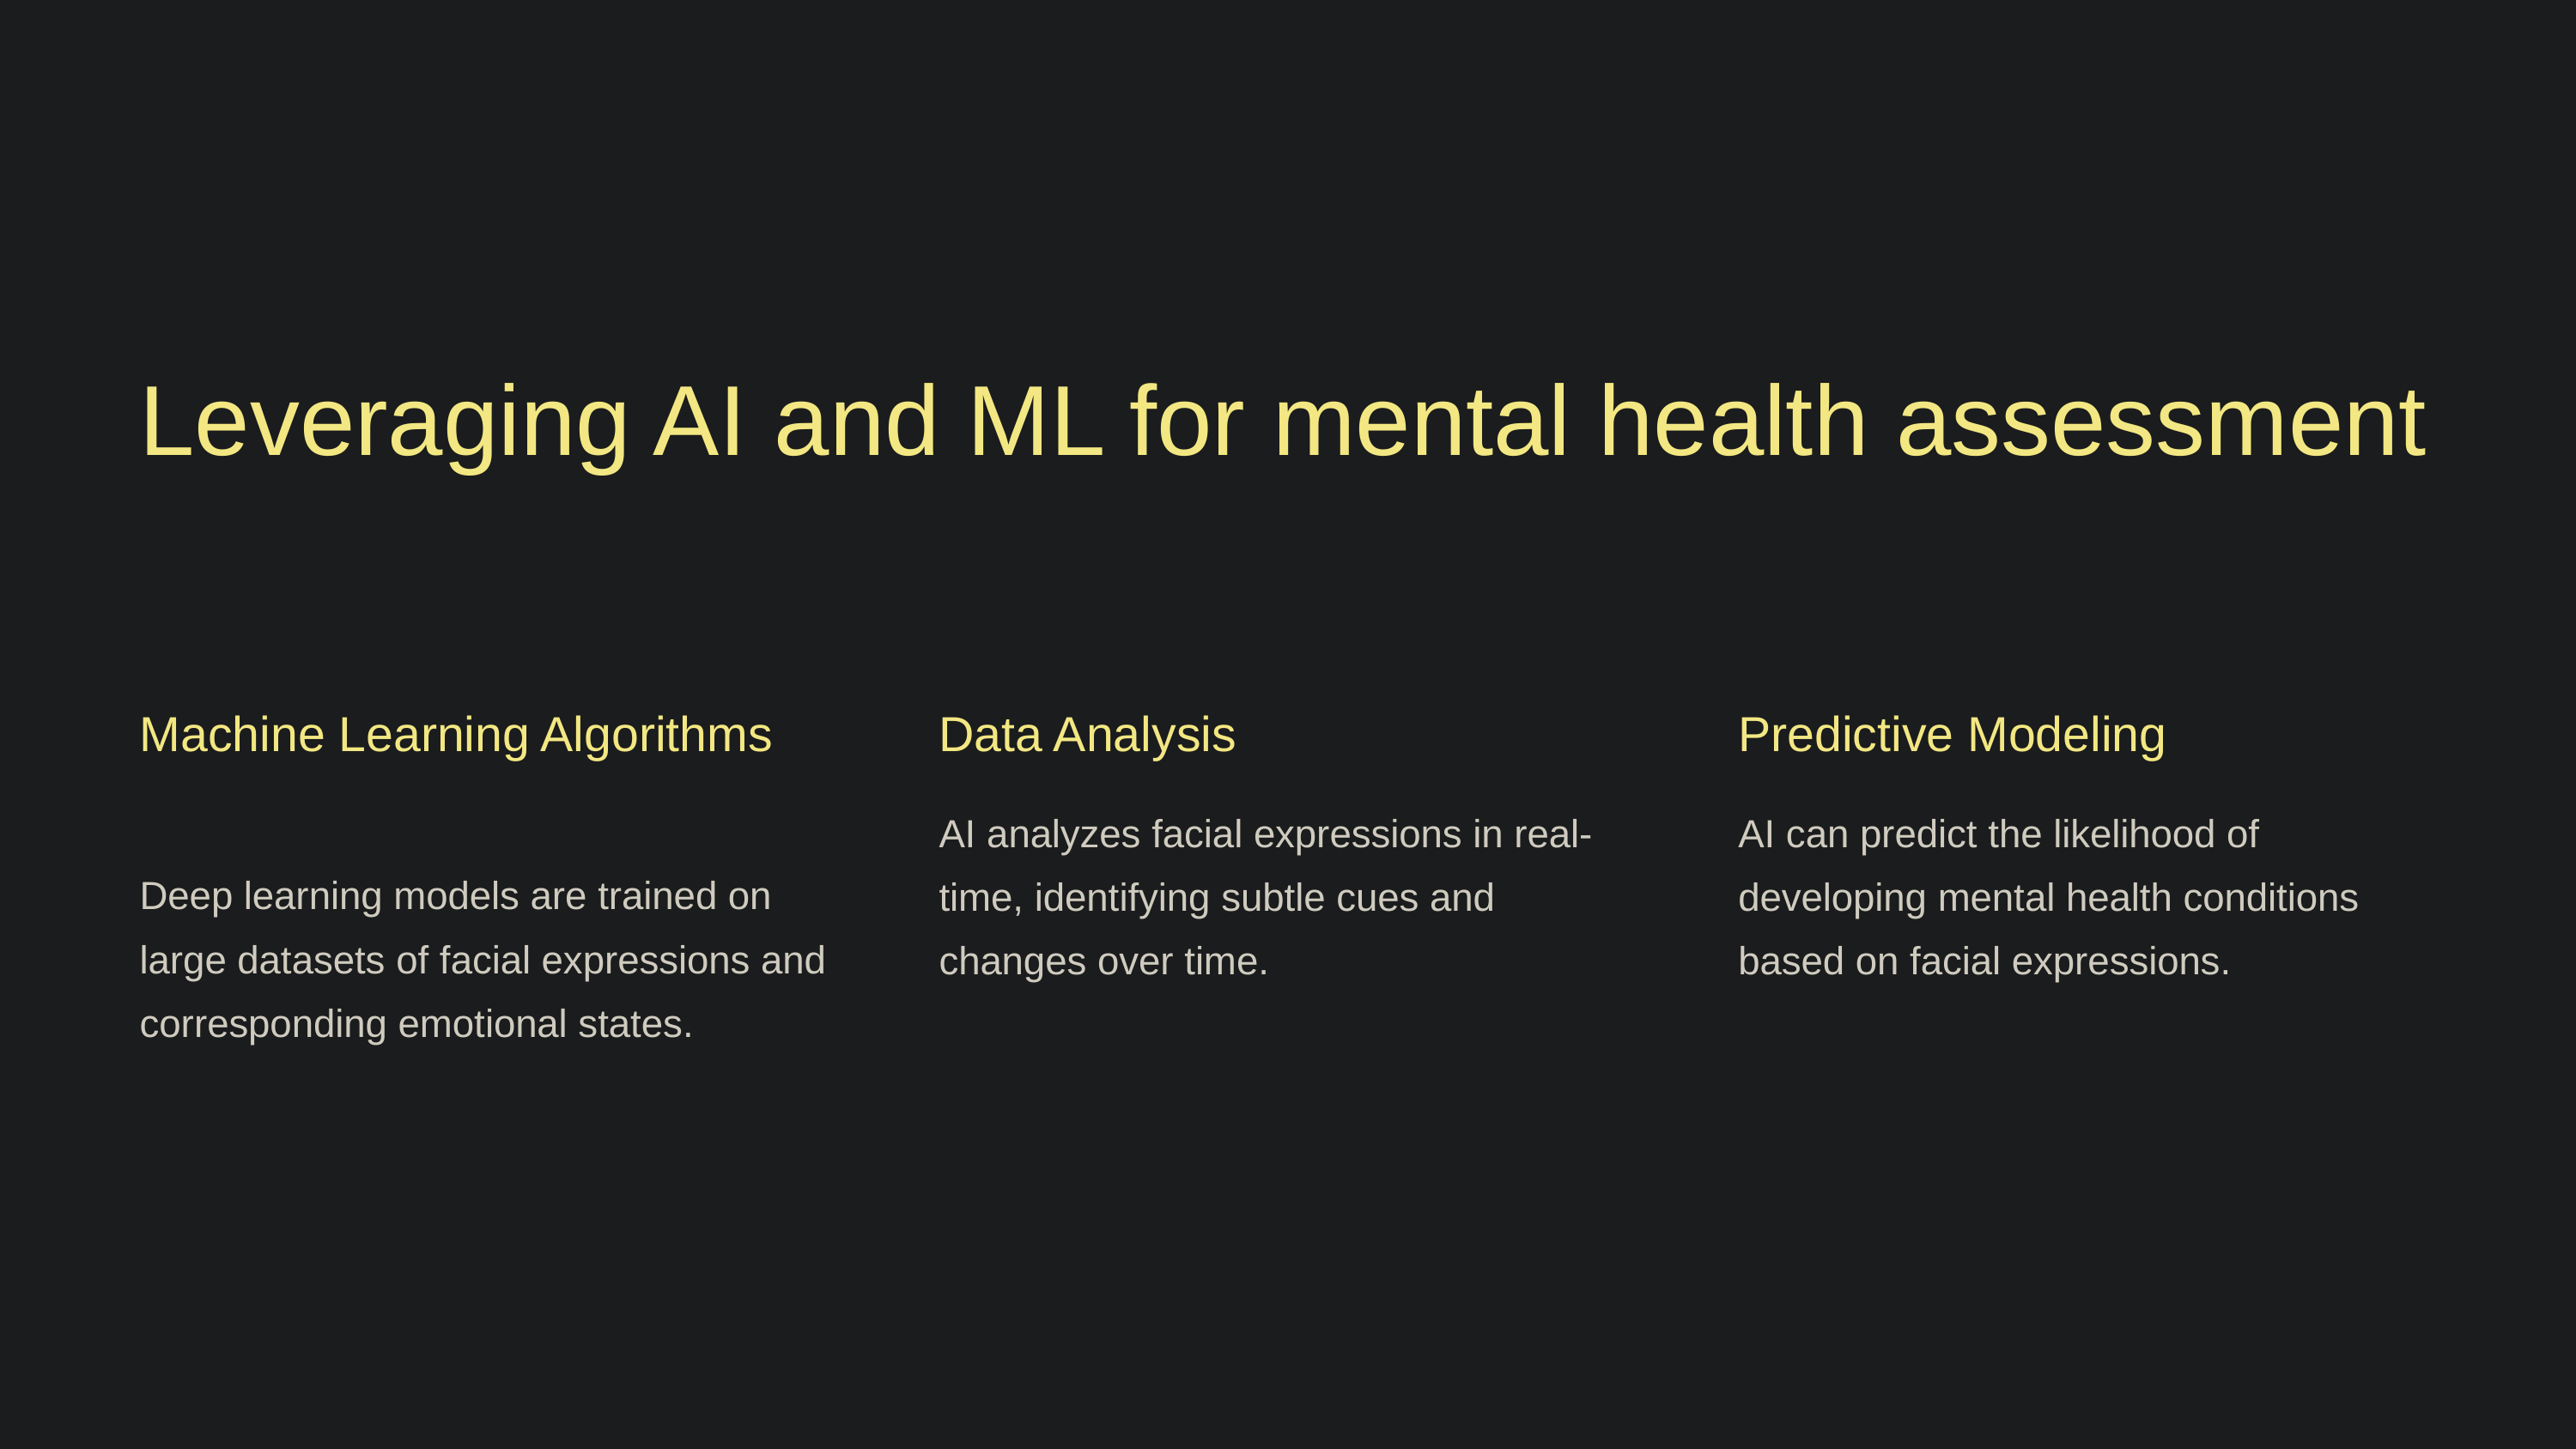

Leveraging AI and ML for mental health assessment
Machine Learning Algorithms
Data Analysis
Predictive Modeling
AI analyzes facial expressions in real-time, identifying subtle cues and changes over time.
AI can predict the likelihood of developing mental health conditions based on facial expressions.
Deep learning models are trained on large datasets of facial expressions and corresponding emotional states.